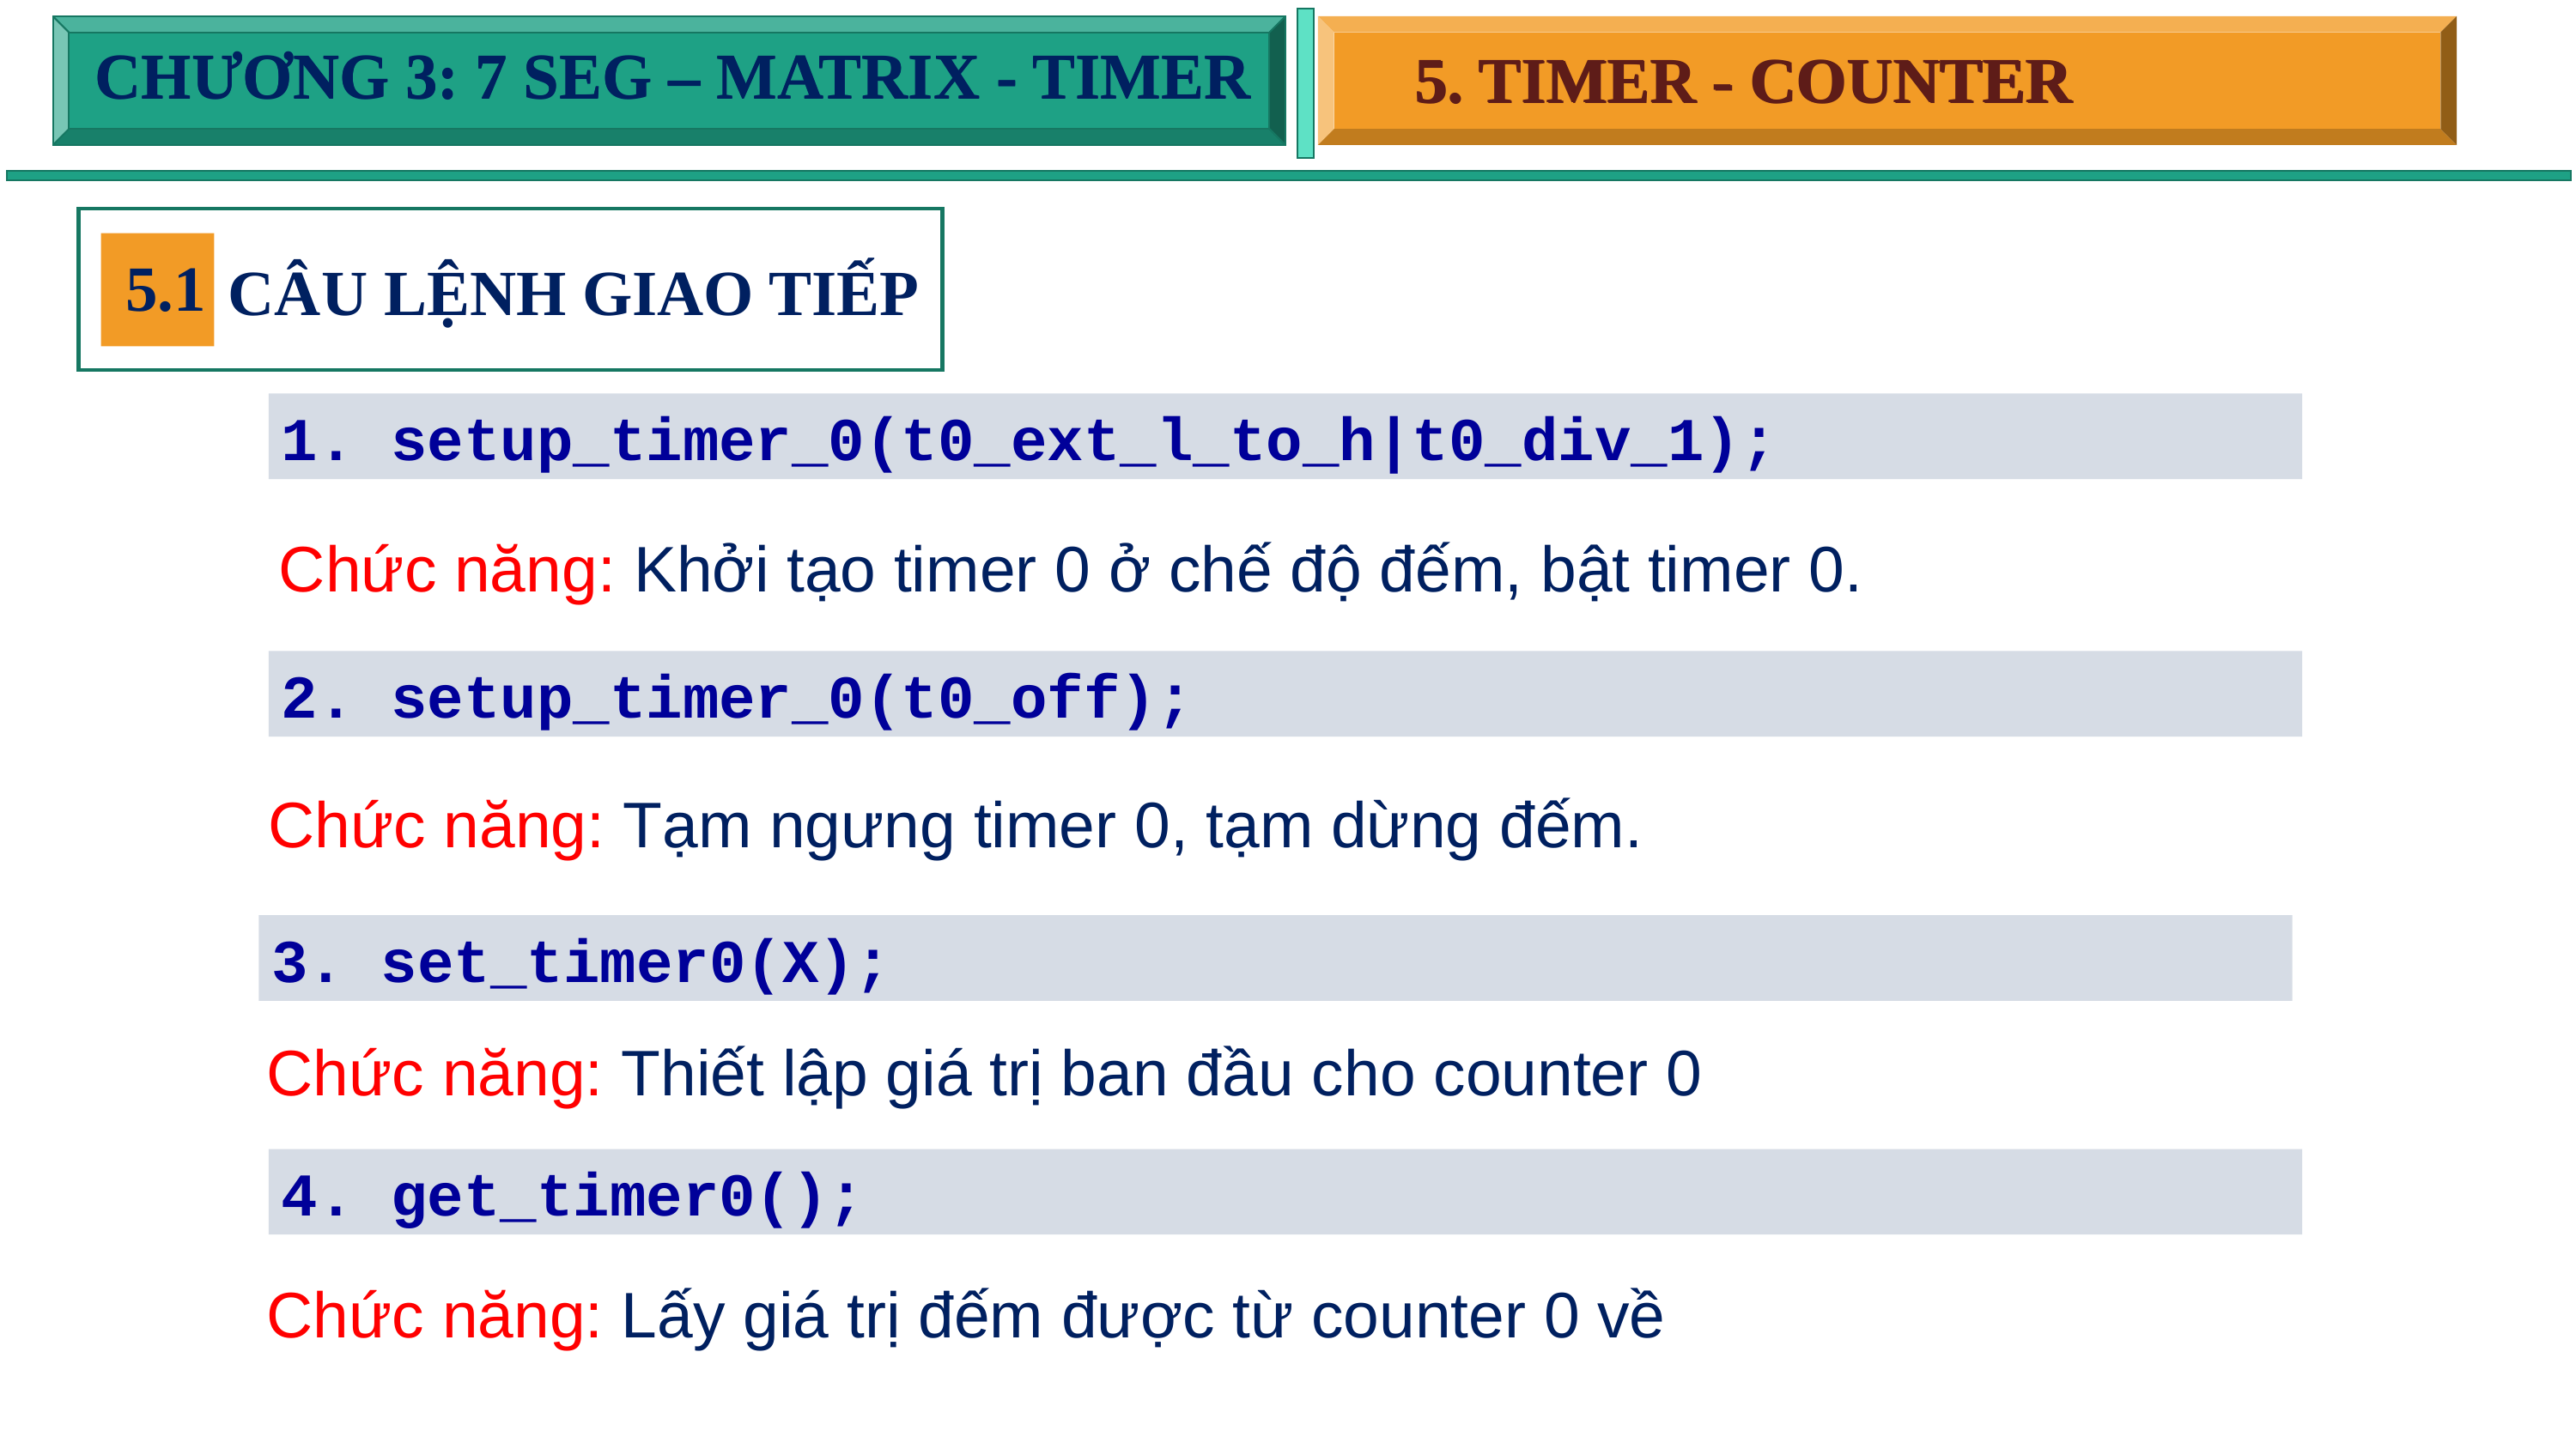

CHƯƠNG 3: 7 SEG – MATRIX - TIMER
CHƯƠNG 3: 7 SEG – MATRIX - TIMER
5. TIMER - COUNTER
5. TIMER - COUNTER

5.1
CÂU LỆNH GIAO TIẾP
1. setup_timer_0(t0_ext_l_to_h|t0_div_1);
Chức năng: Khởi tạo timer 0 ở chế độ đếm, bật timer 0.
2. setup_timer_0(t0_off);
Chức năng: Tạm ngưng timer 0, tạm dừng đếm.
3. set_timer0(X);
Chức năng: Thiết lập giá trị ban đầu cho counter 0
4. get_timer0();
Chức năng: Lấy giá trị đếm được từ counter 0 về